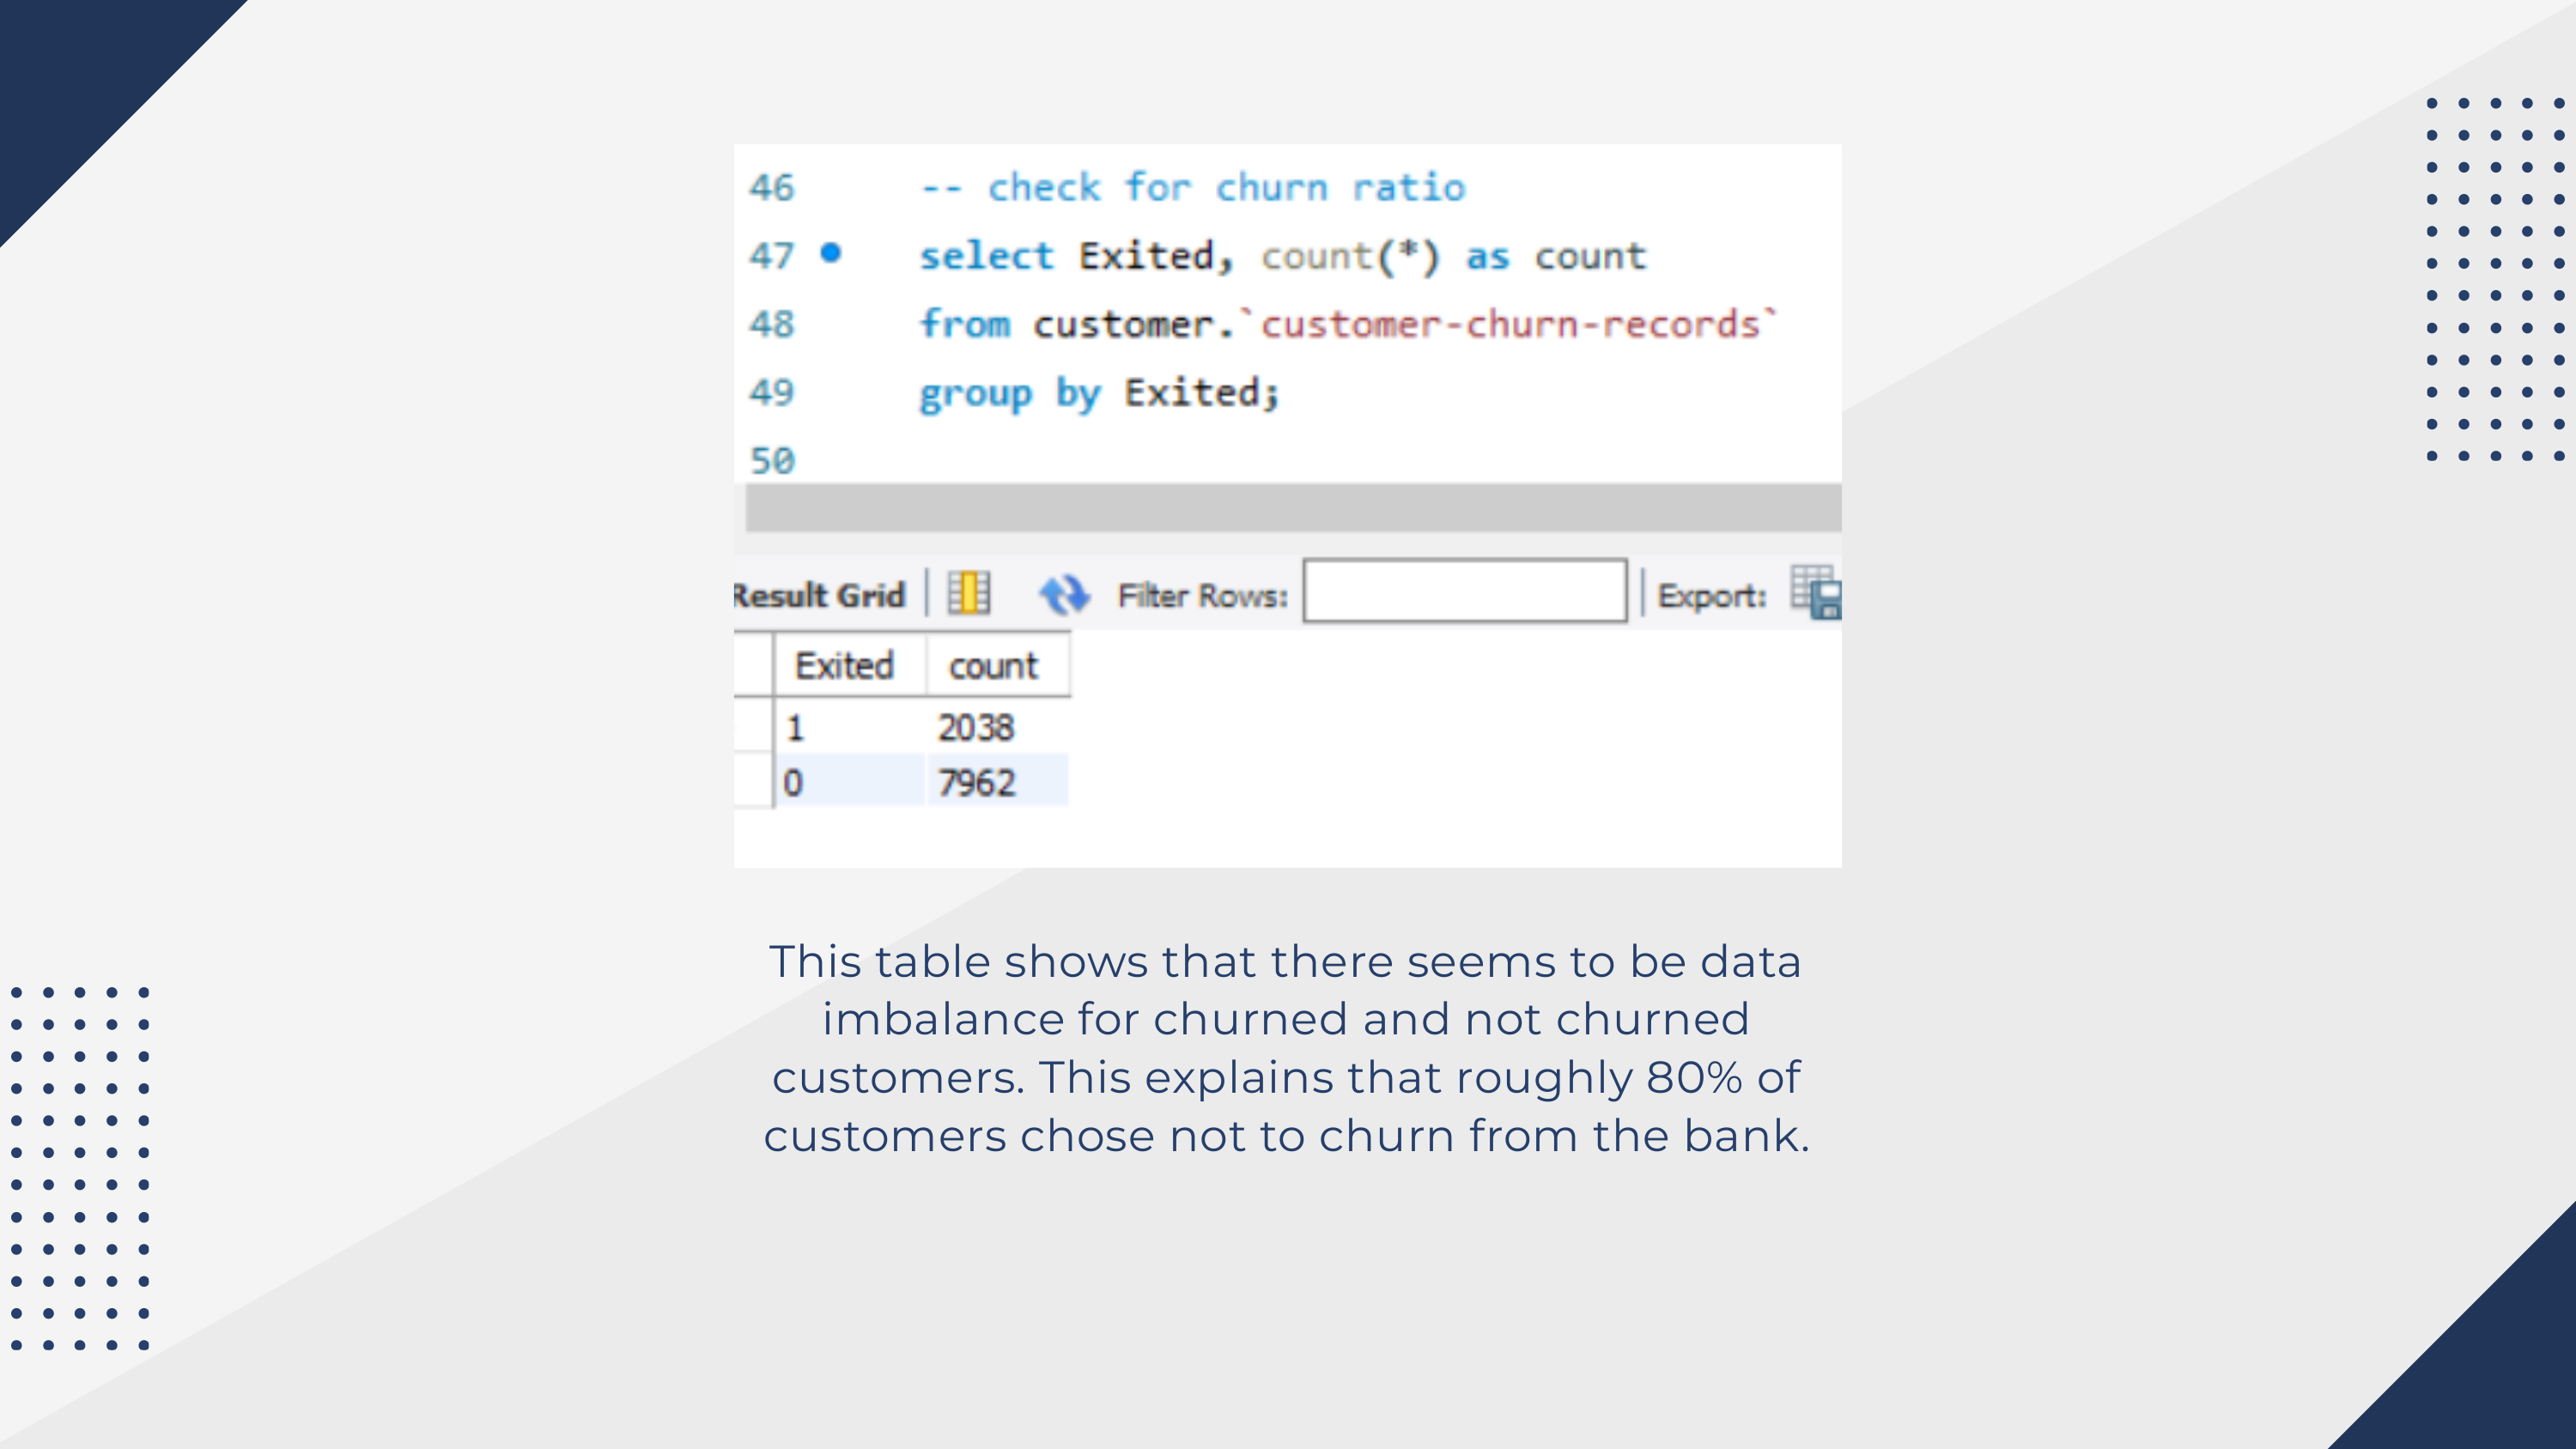

This table shows that there seems to be data imbalance for churned and not churned customers. This explains that roughly 80% of customers chose not to churn from the bank.